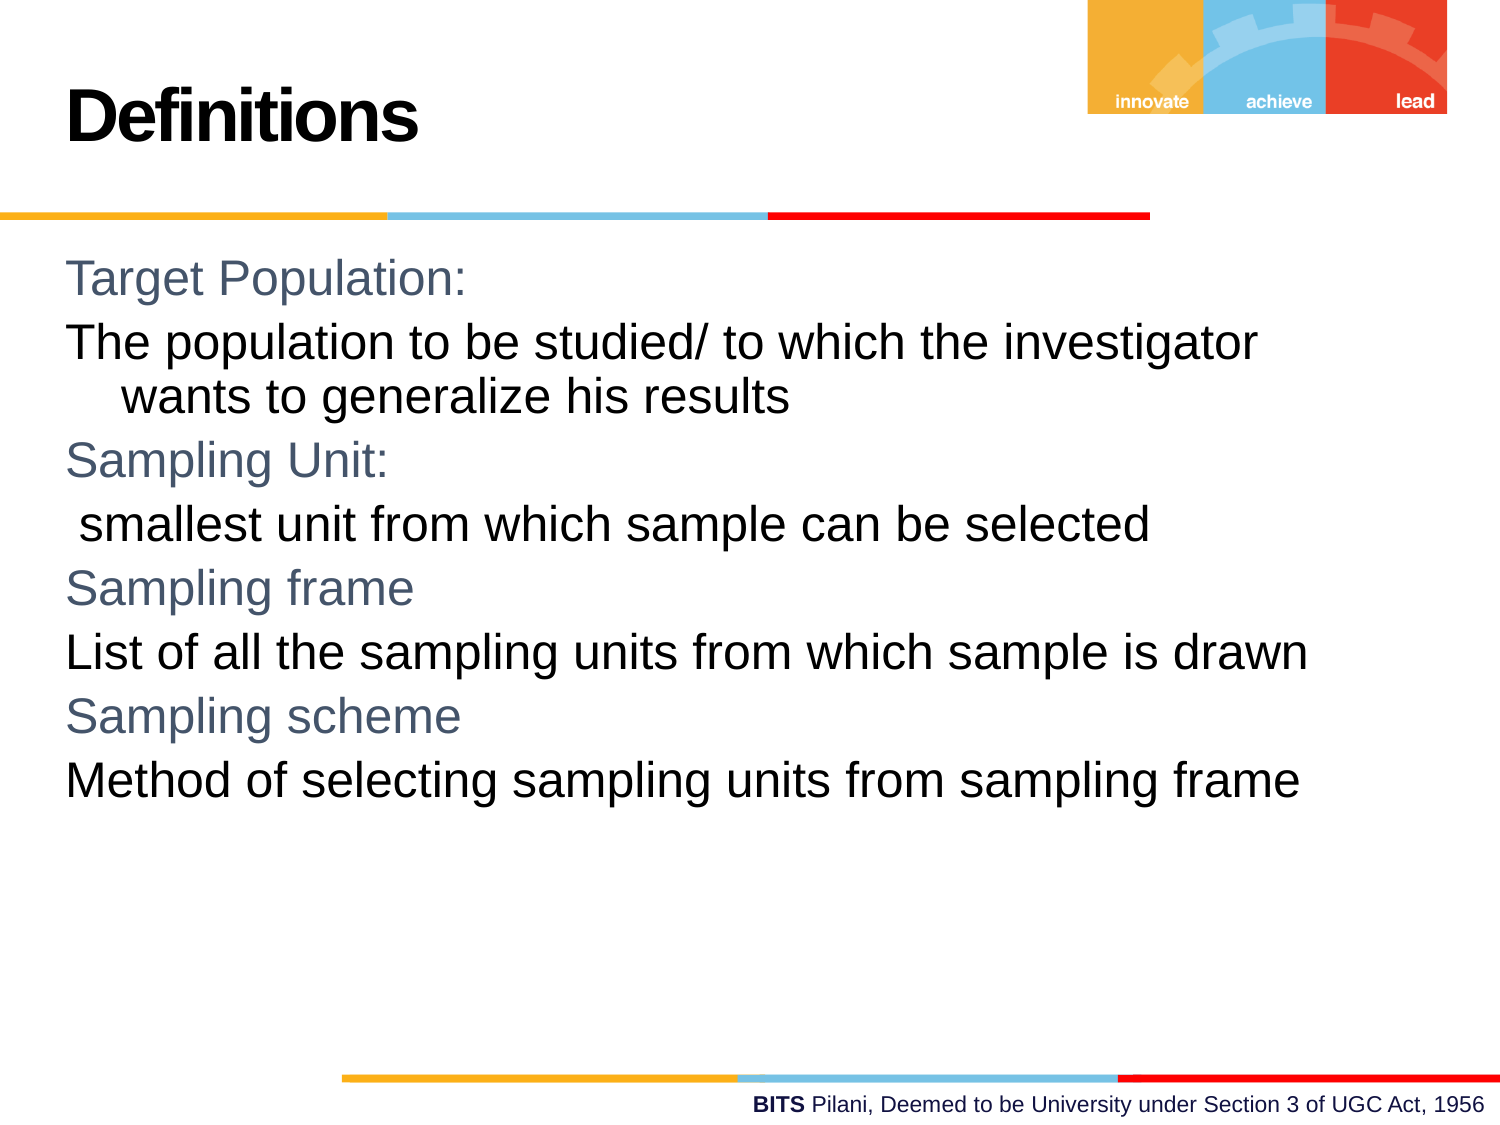

Definitions
Target Population:
The population to be studied/ to which the investigator wants to generalize his results
Sampling Unit:
 smallest unit from which sample can be selected
Sampling frame
List of all the sampling units from which sample is drawn
Sampling scheme
Method of selecting sampling units from sampling frame